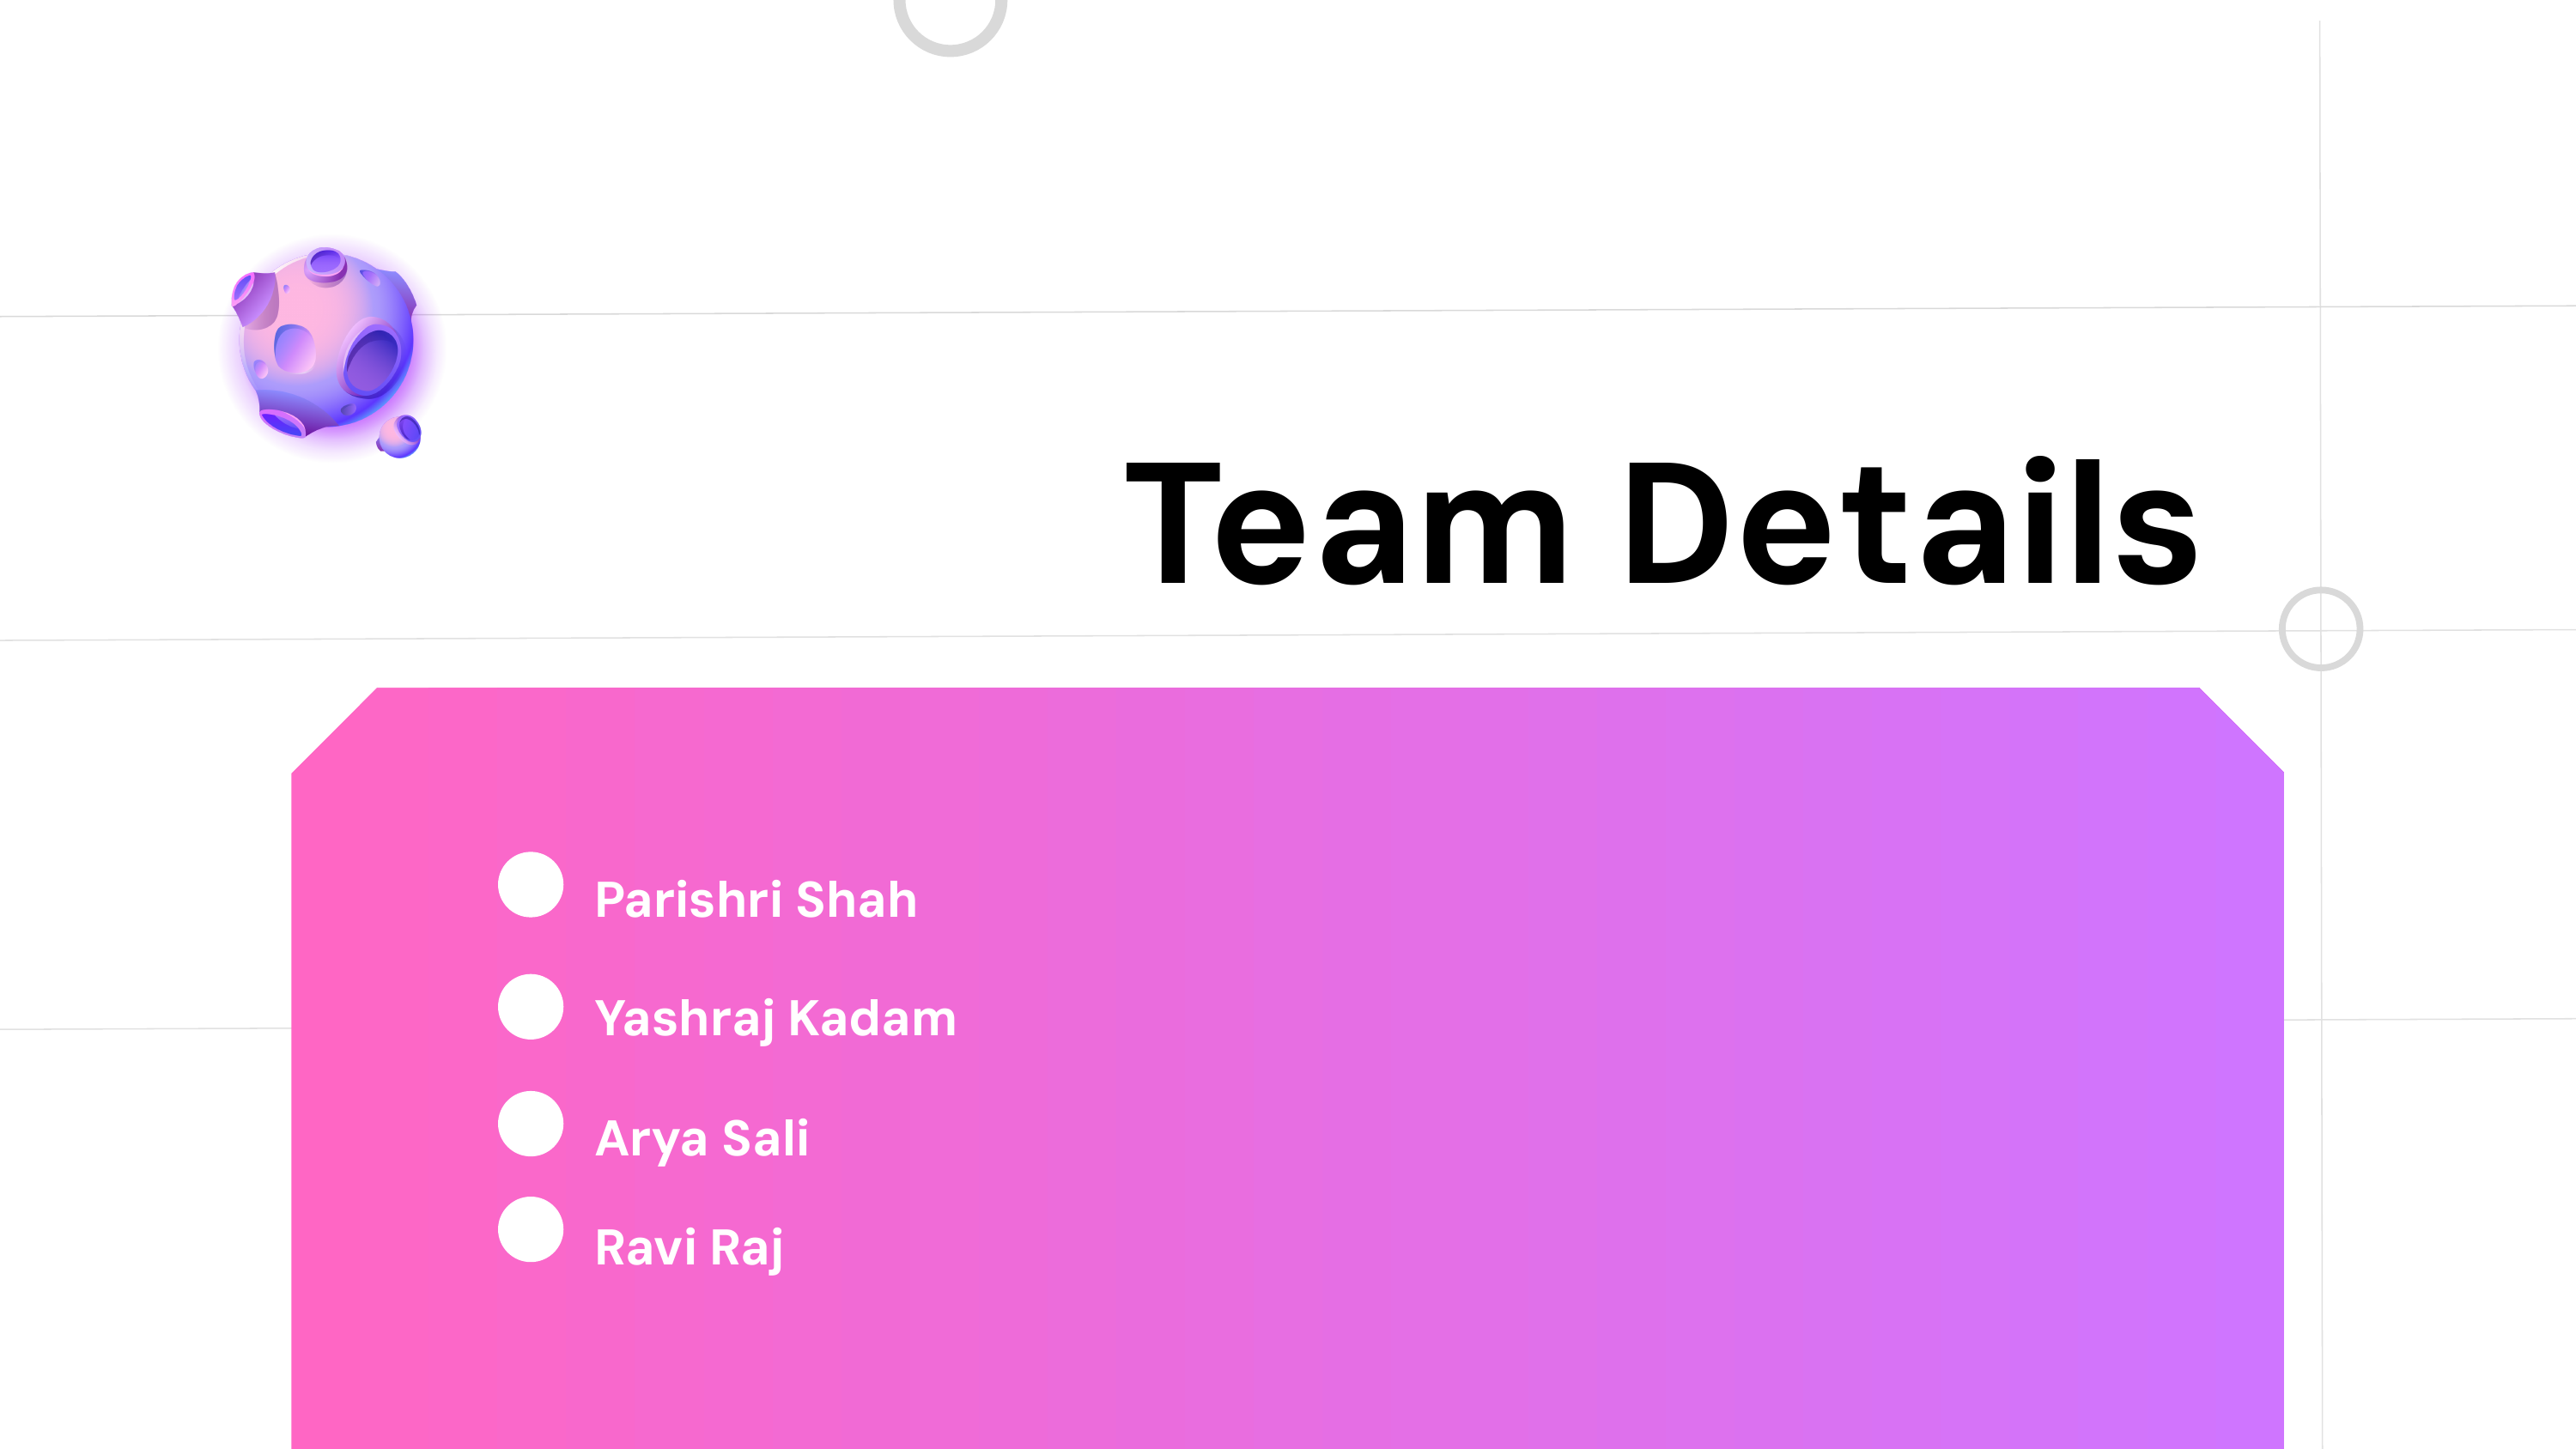

Team Details

Parishri Shah
Yashraj Kadam

Arya Sali

Ravi Raj